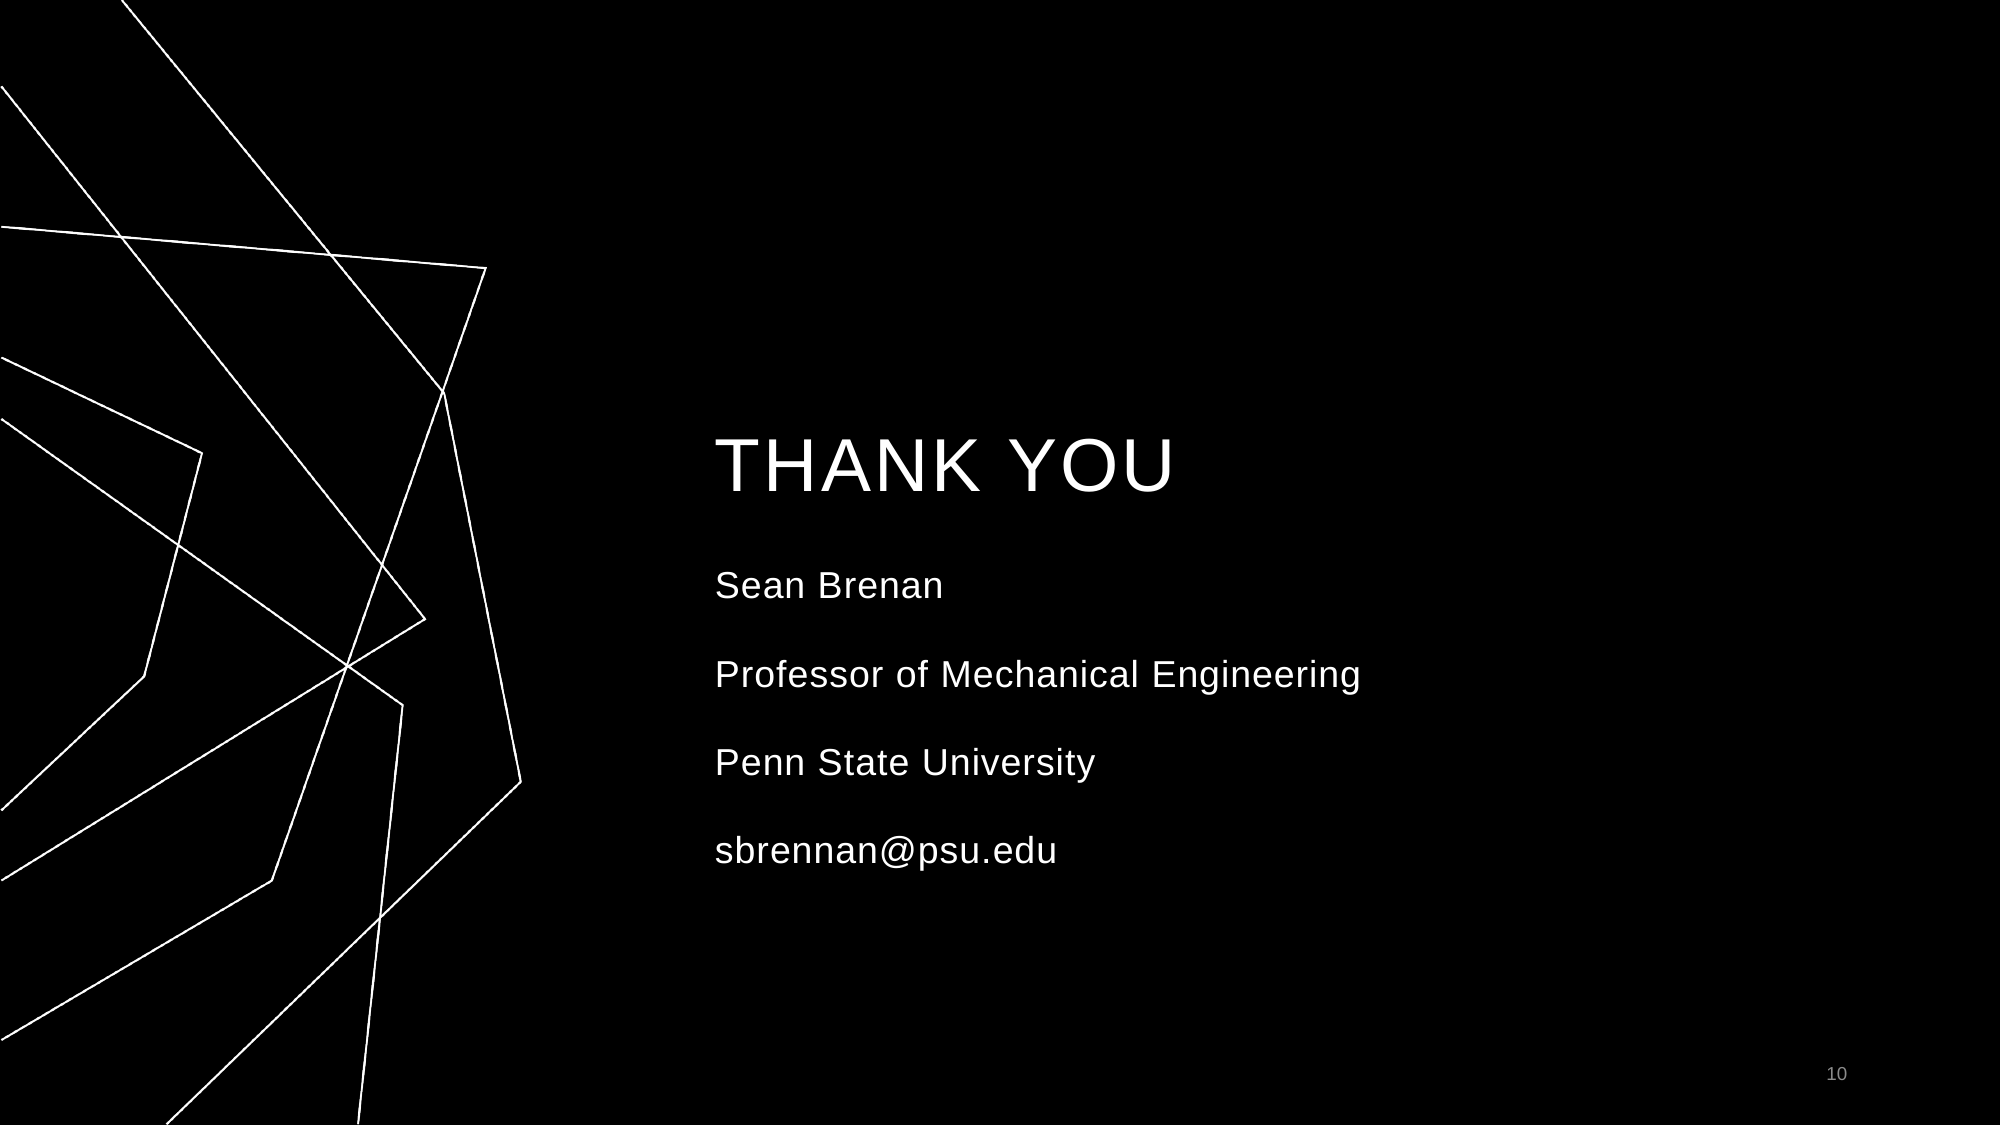

# THANK YOU
Sean Brenan
Professor of Mechanical Engineering
Penn State University
sbrennan@psu.edu
10